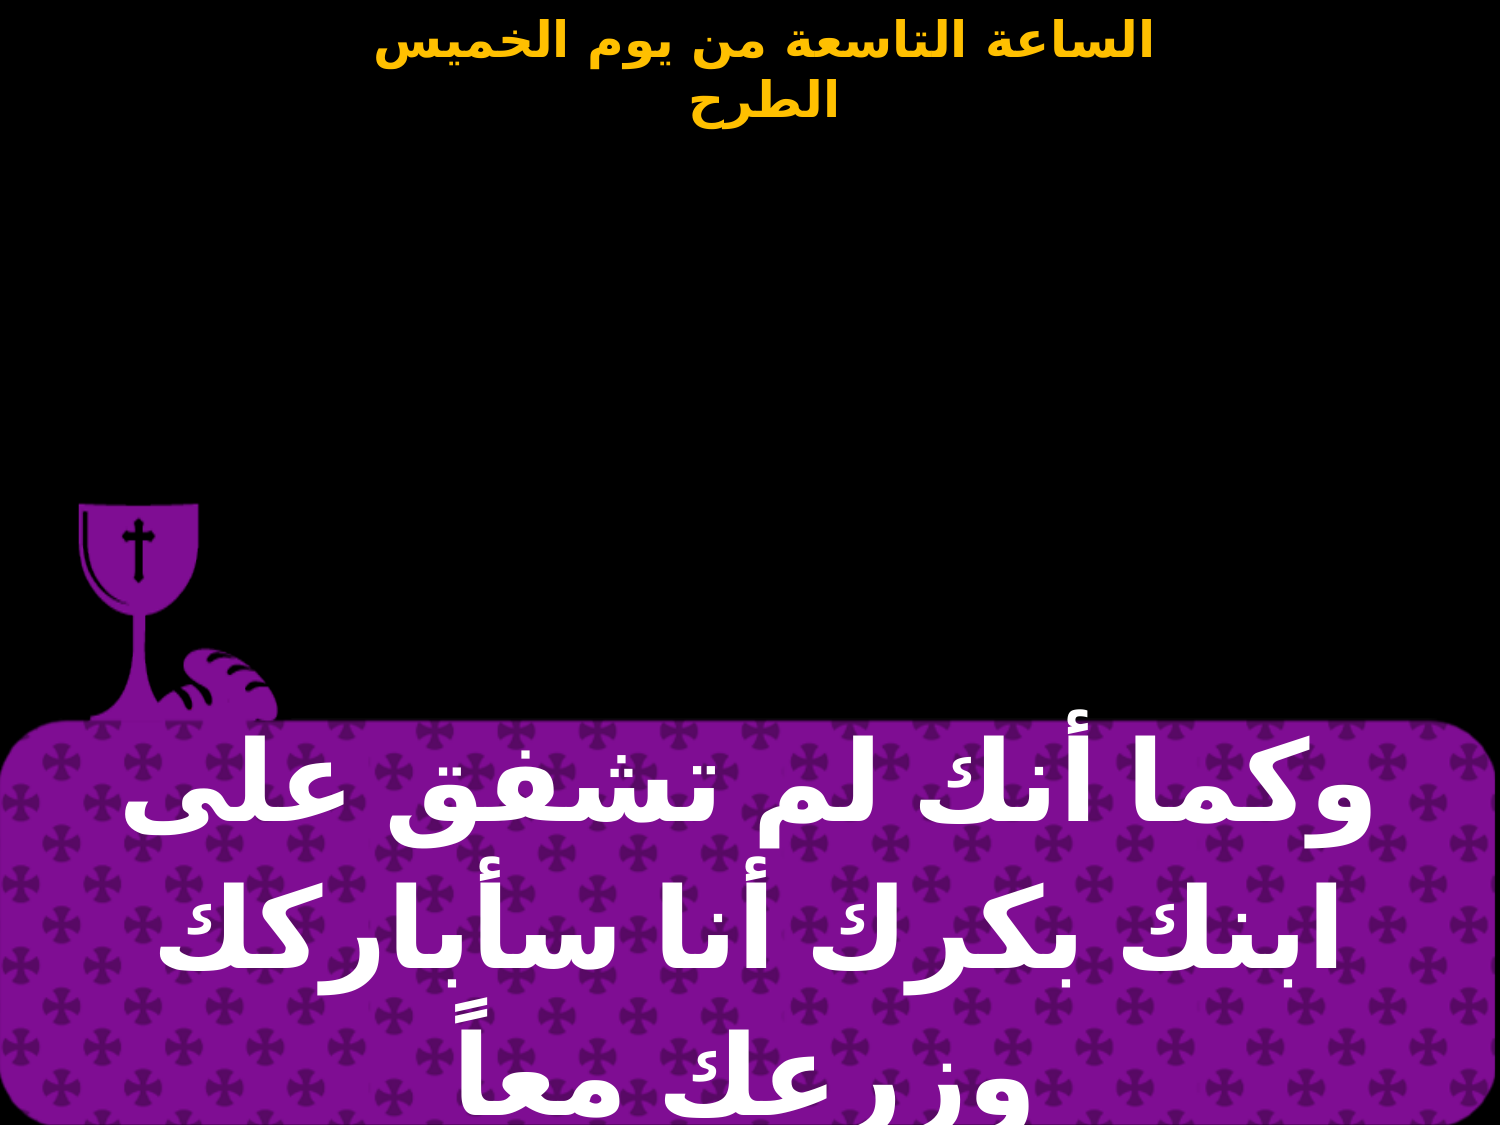

| وكما أنك لم تشفق على ابنك بكرك أنا سأباركك وزرعك معاً |
| --- |